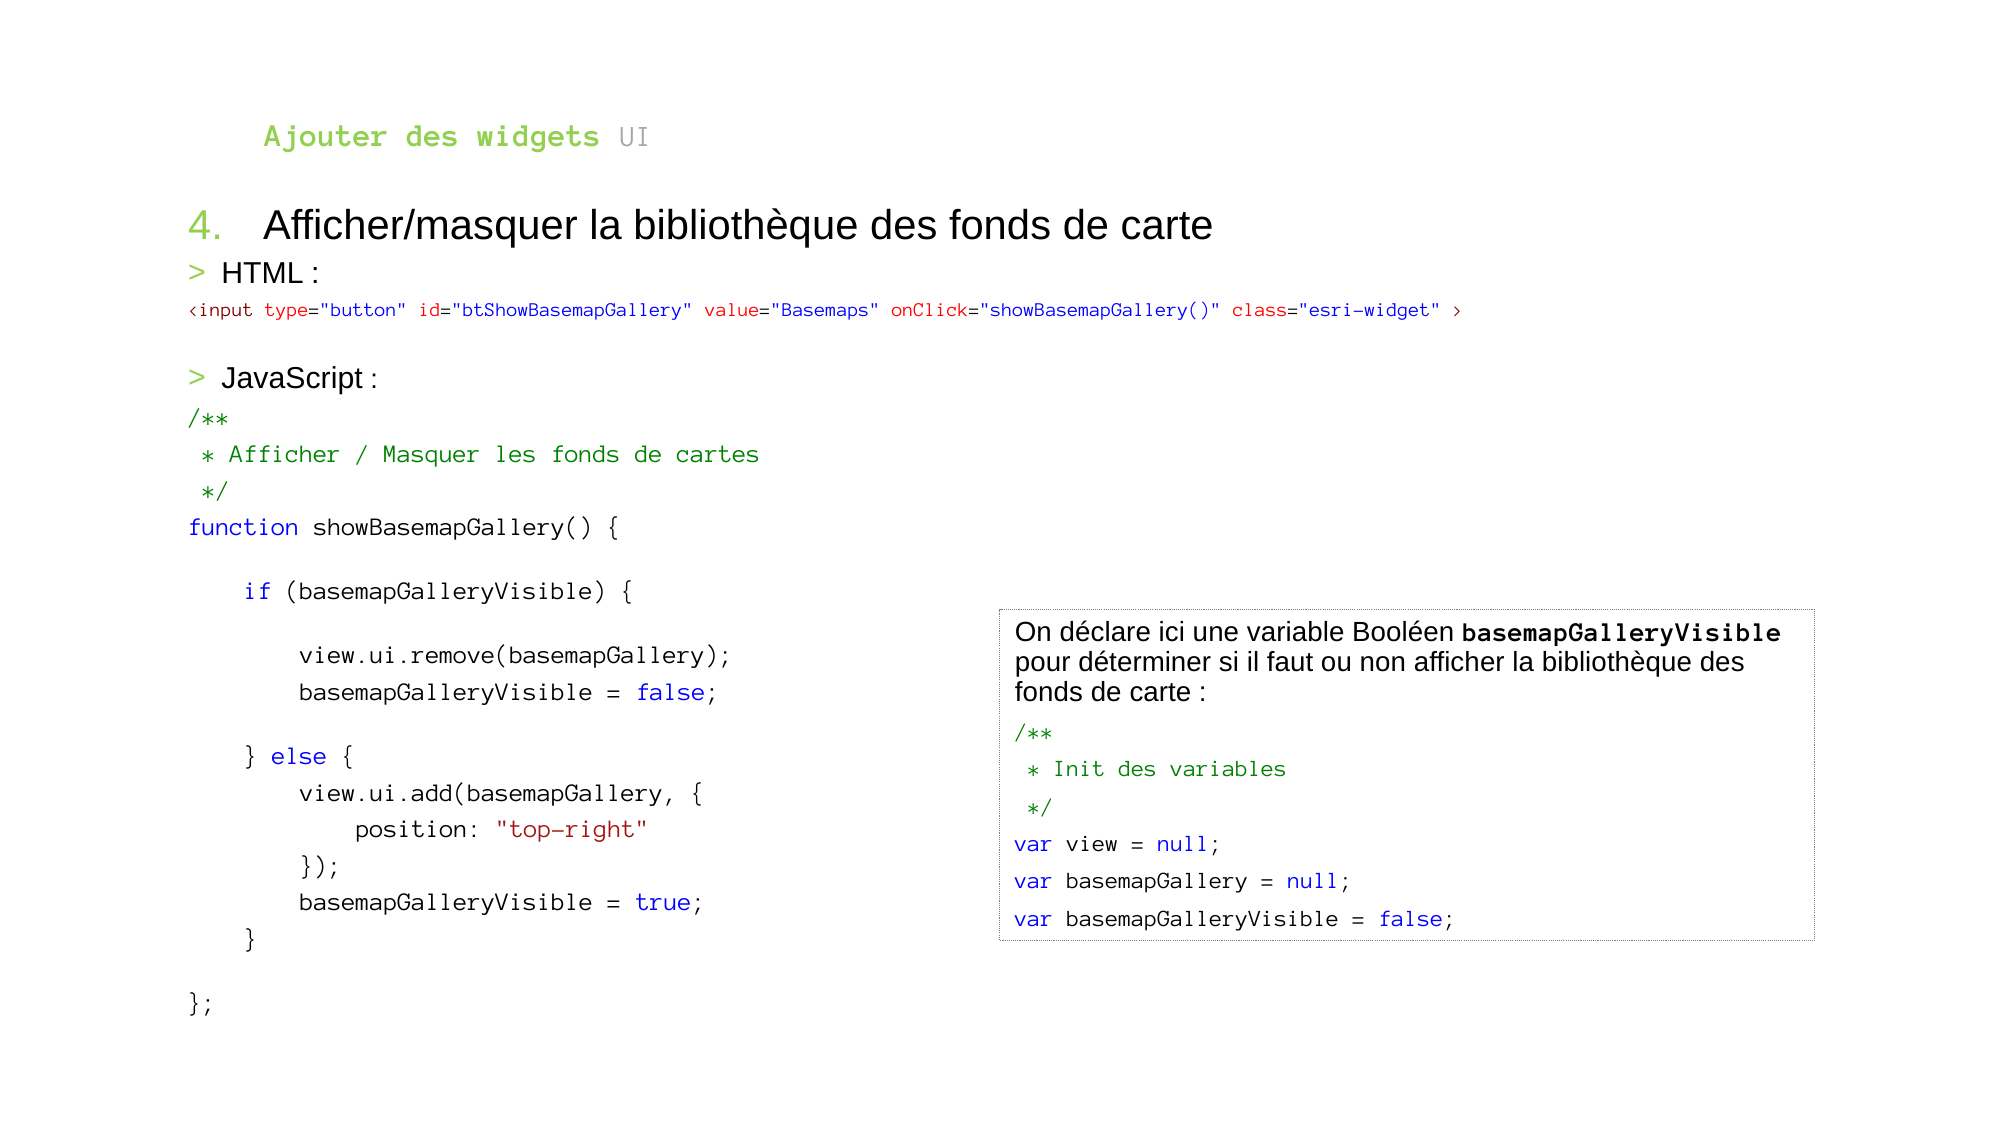

# Ajouter des widgets UI
Afficher/masquer la bibliothèque des fonds de carte
HTML :
<input type="button" id="btShowBasemapGallery" value="Basemaps" onClick="showBasemapGallery()" class="esri-widget" >

JavaScript :
/**
 * Afficher / Masquer les fonds de cartes
 */
function showBasemapGallery() {
    if (basemapGalleryVisible) {
        view.ui.remove(basemapGallery);
        basemapGalleryVisible = false;
    } else {
        view.ui.add(basemapGallery, {
            position: "top-right"
        });
        basemapGalleryVisible = true;
    }
};
On déclare ici une variable Booléen basemapGalleryVisible pour déterminer si il faut ou non afficher la bibliothèque des fonds de carte :
/**
 * Init des variables
 */
var view = null;
var basemapGallery = null;
var basemapGalleryVisible = false;